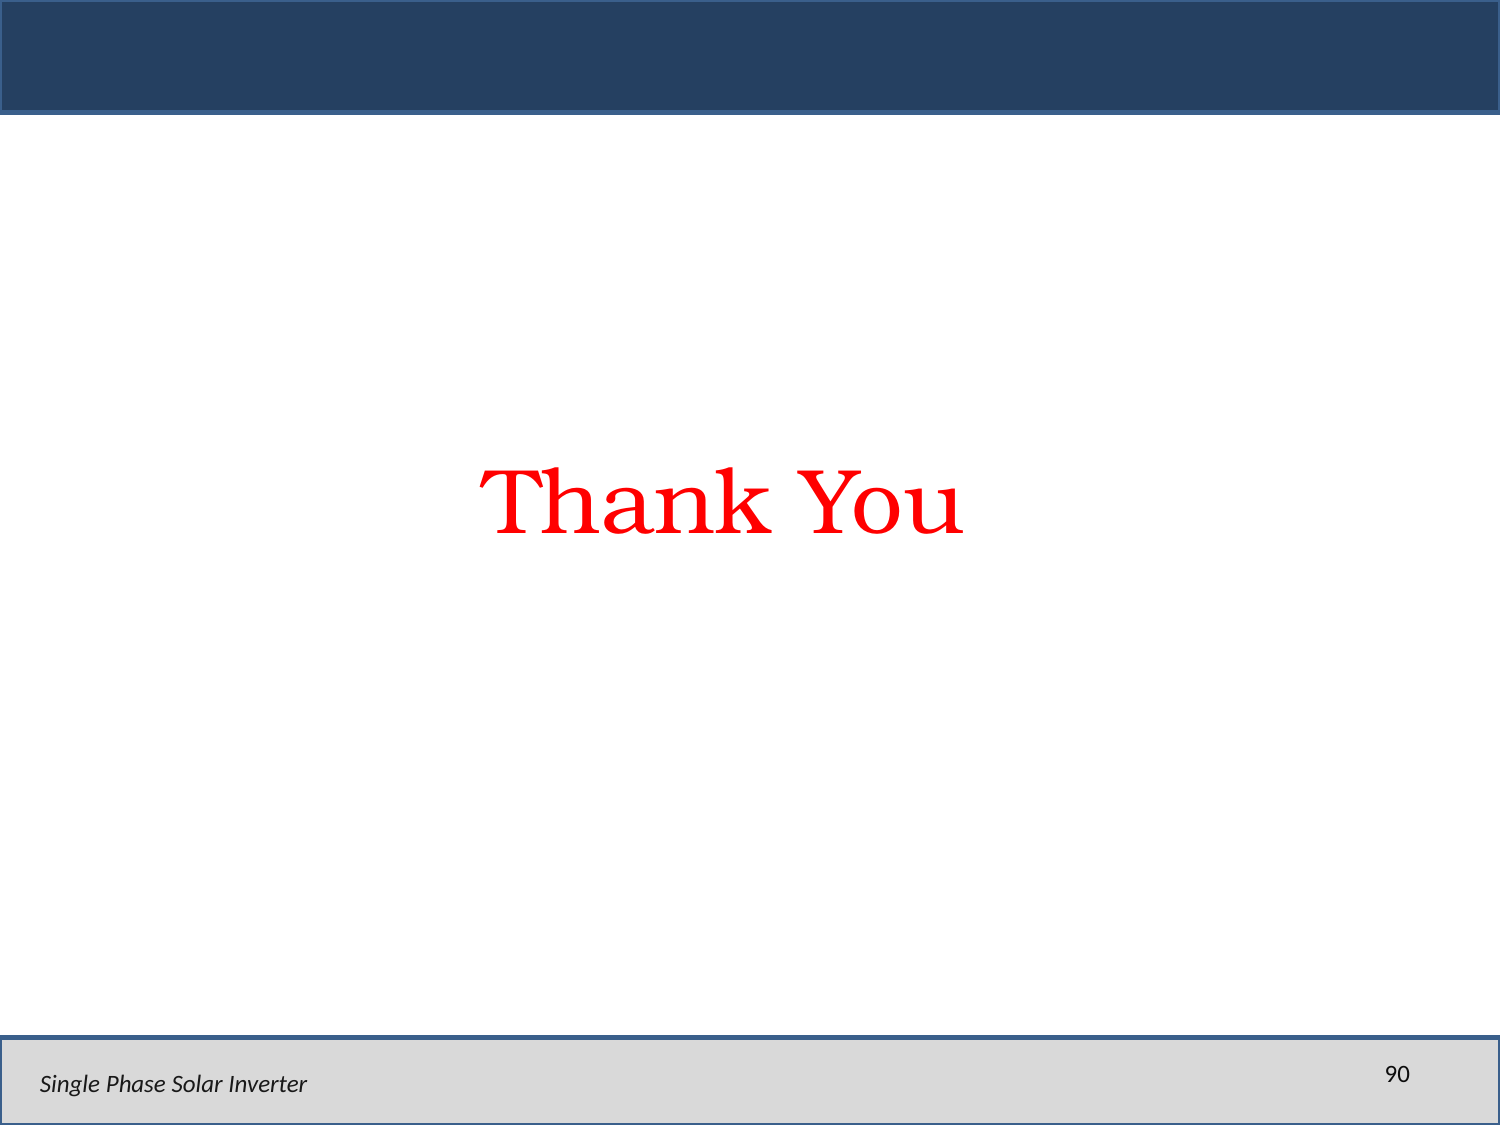

Thank You
90
Single Phase Solar Inverter